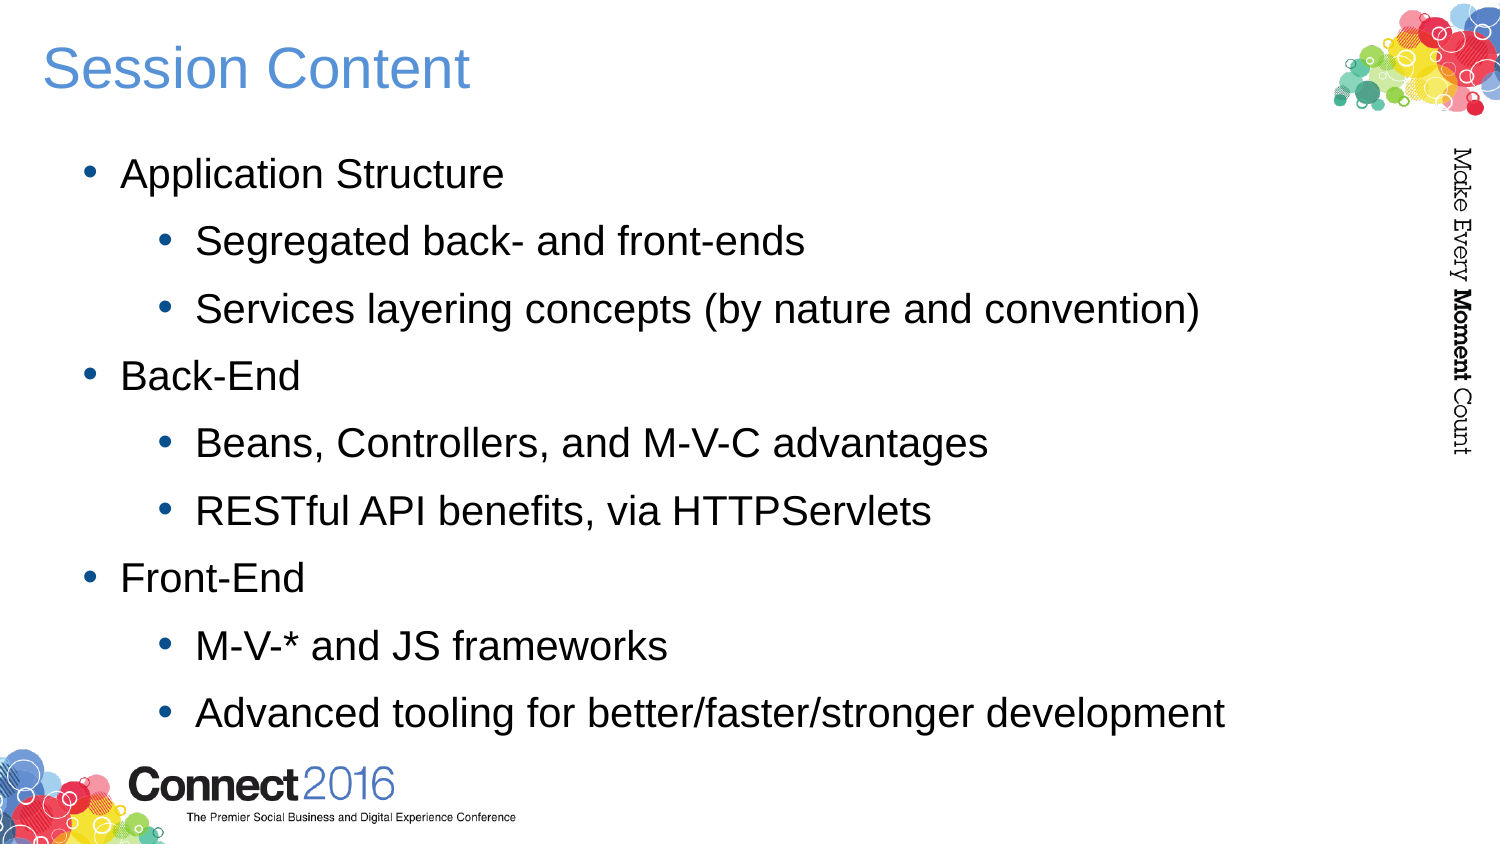

# Session Content
Application Structure
Segregated back- and front-ends
Services layering concepts (by nature and convention)
Back-End
Beans, Controllers, and M-V-C advantages
RESTful API benefits, via HTTPServlets
Front-End
M-V-* and JS frameworks
Advanced tooling for better/faster/stronger development